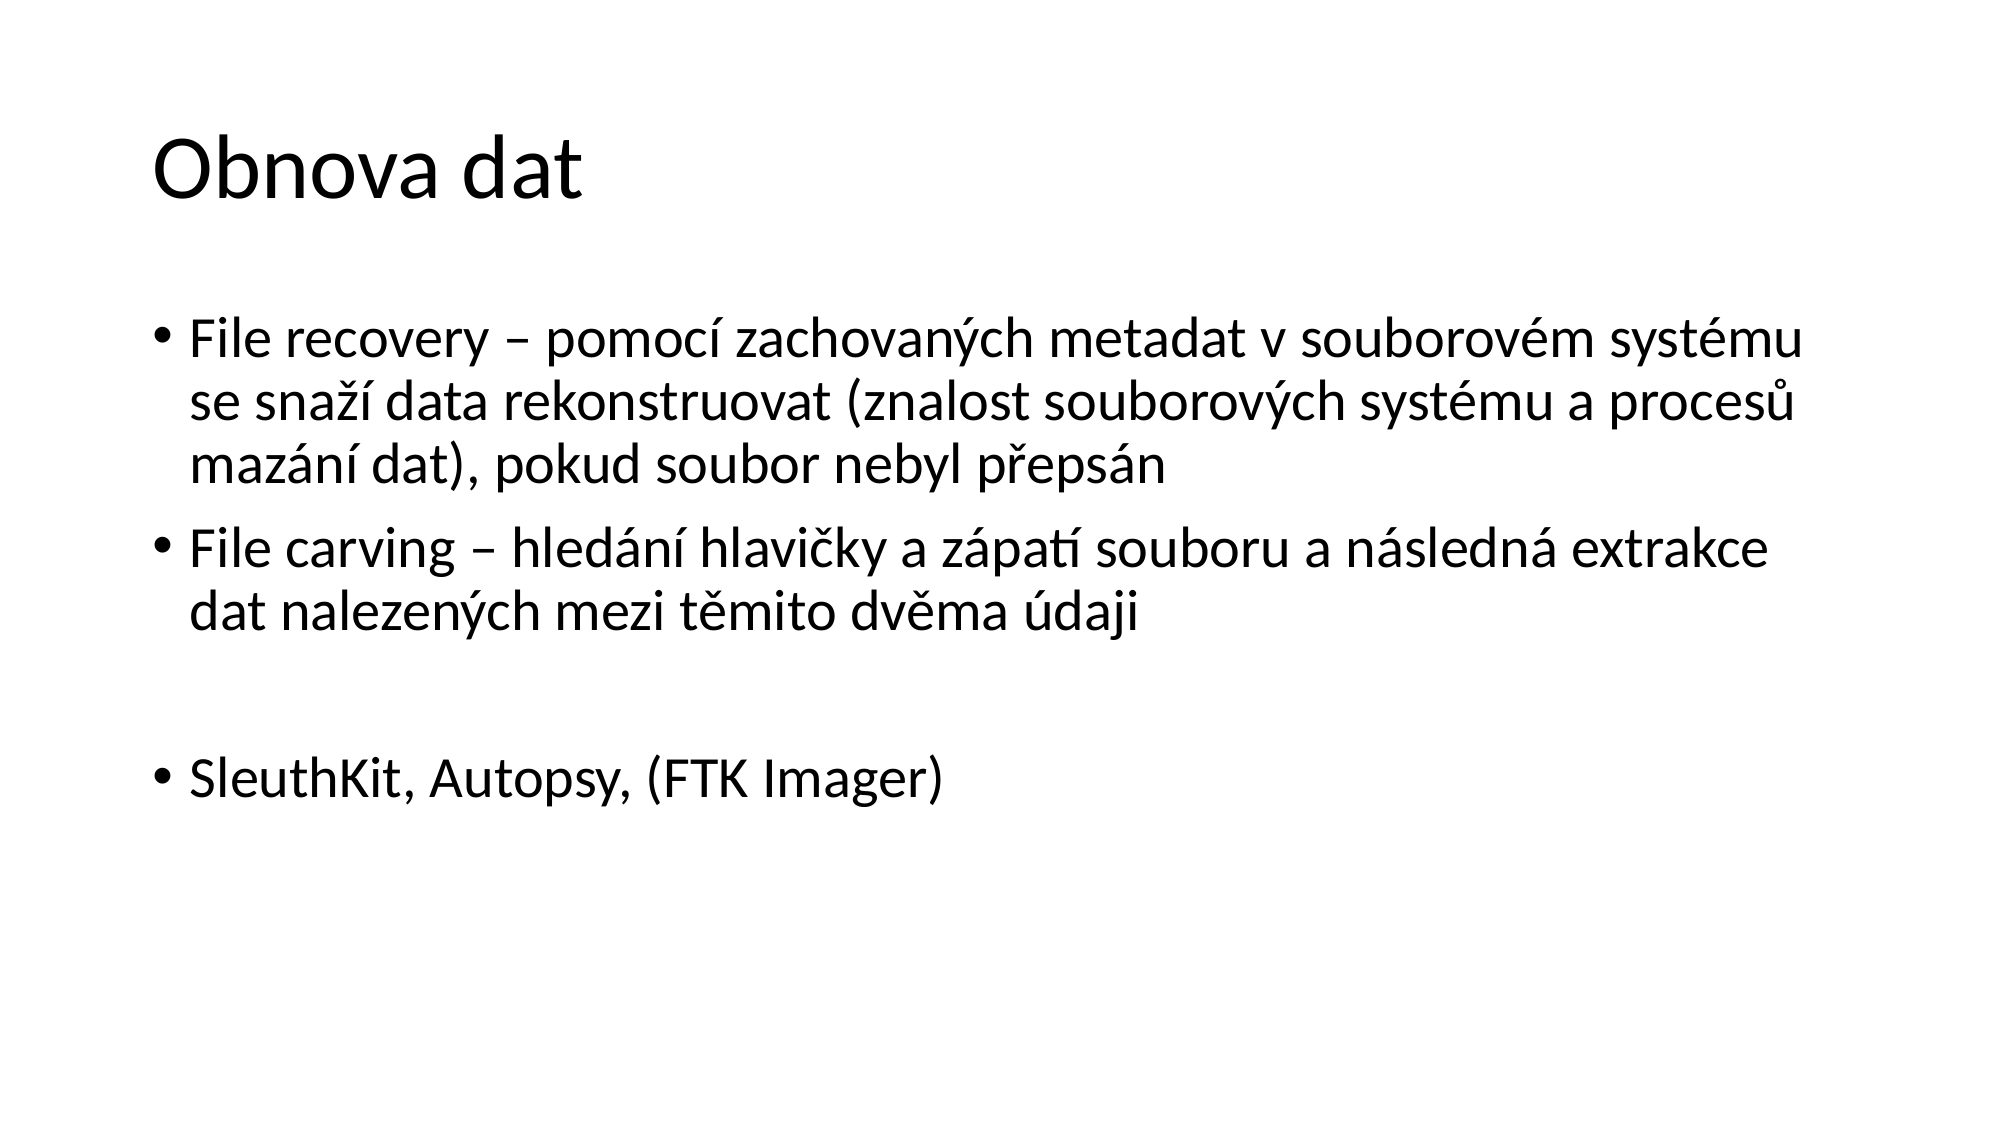

# Obnova dat
File recovery – pomocí zachovaných metadat v souborovém systému se snaží data rekonstruovat (znalost souborových systému a procesů mazání dat), pokud soubor nebyl přepsán
File carving – hledání hlavičky a zápatí souboru a následná extrakce dat nalezených mezi těmito dvěma údaji

SleuthKit, Autopsy, (FTK Imager)